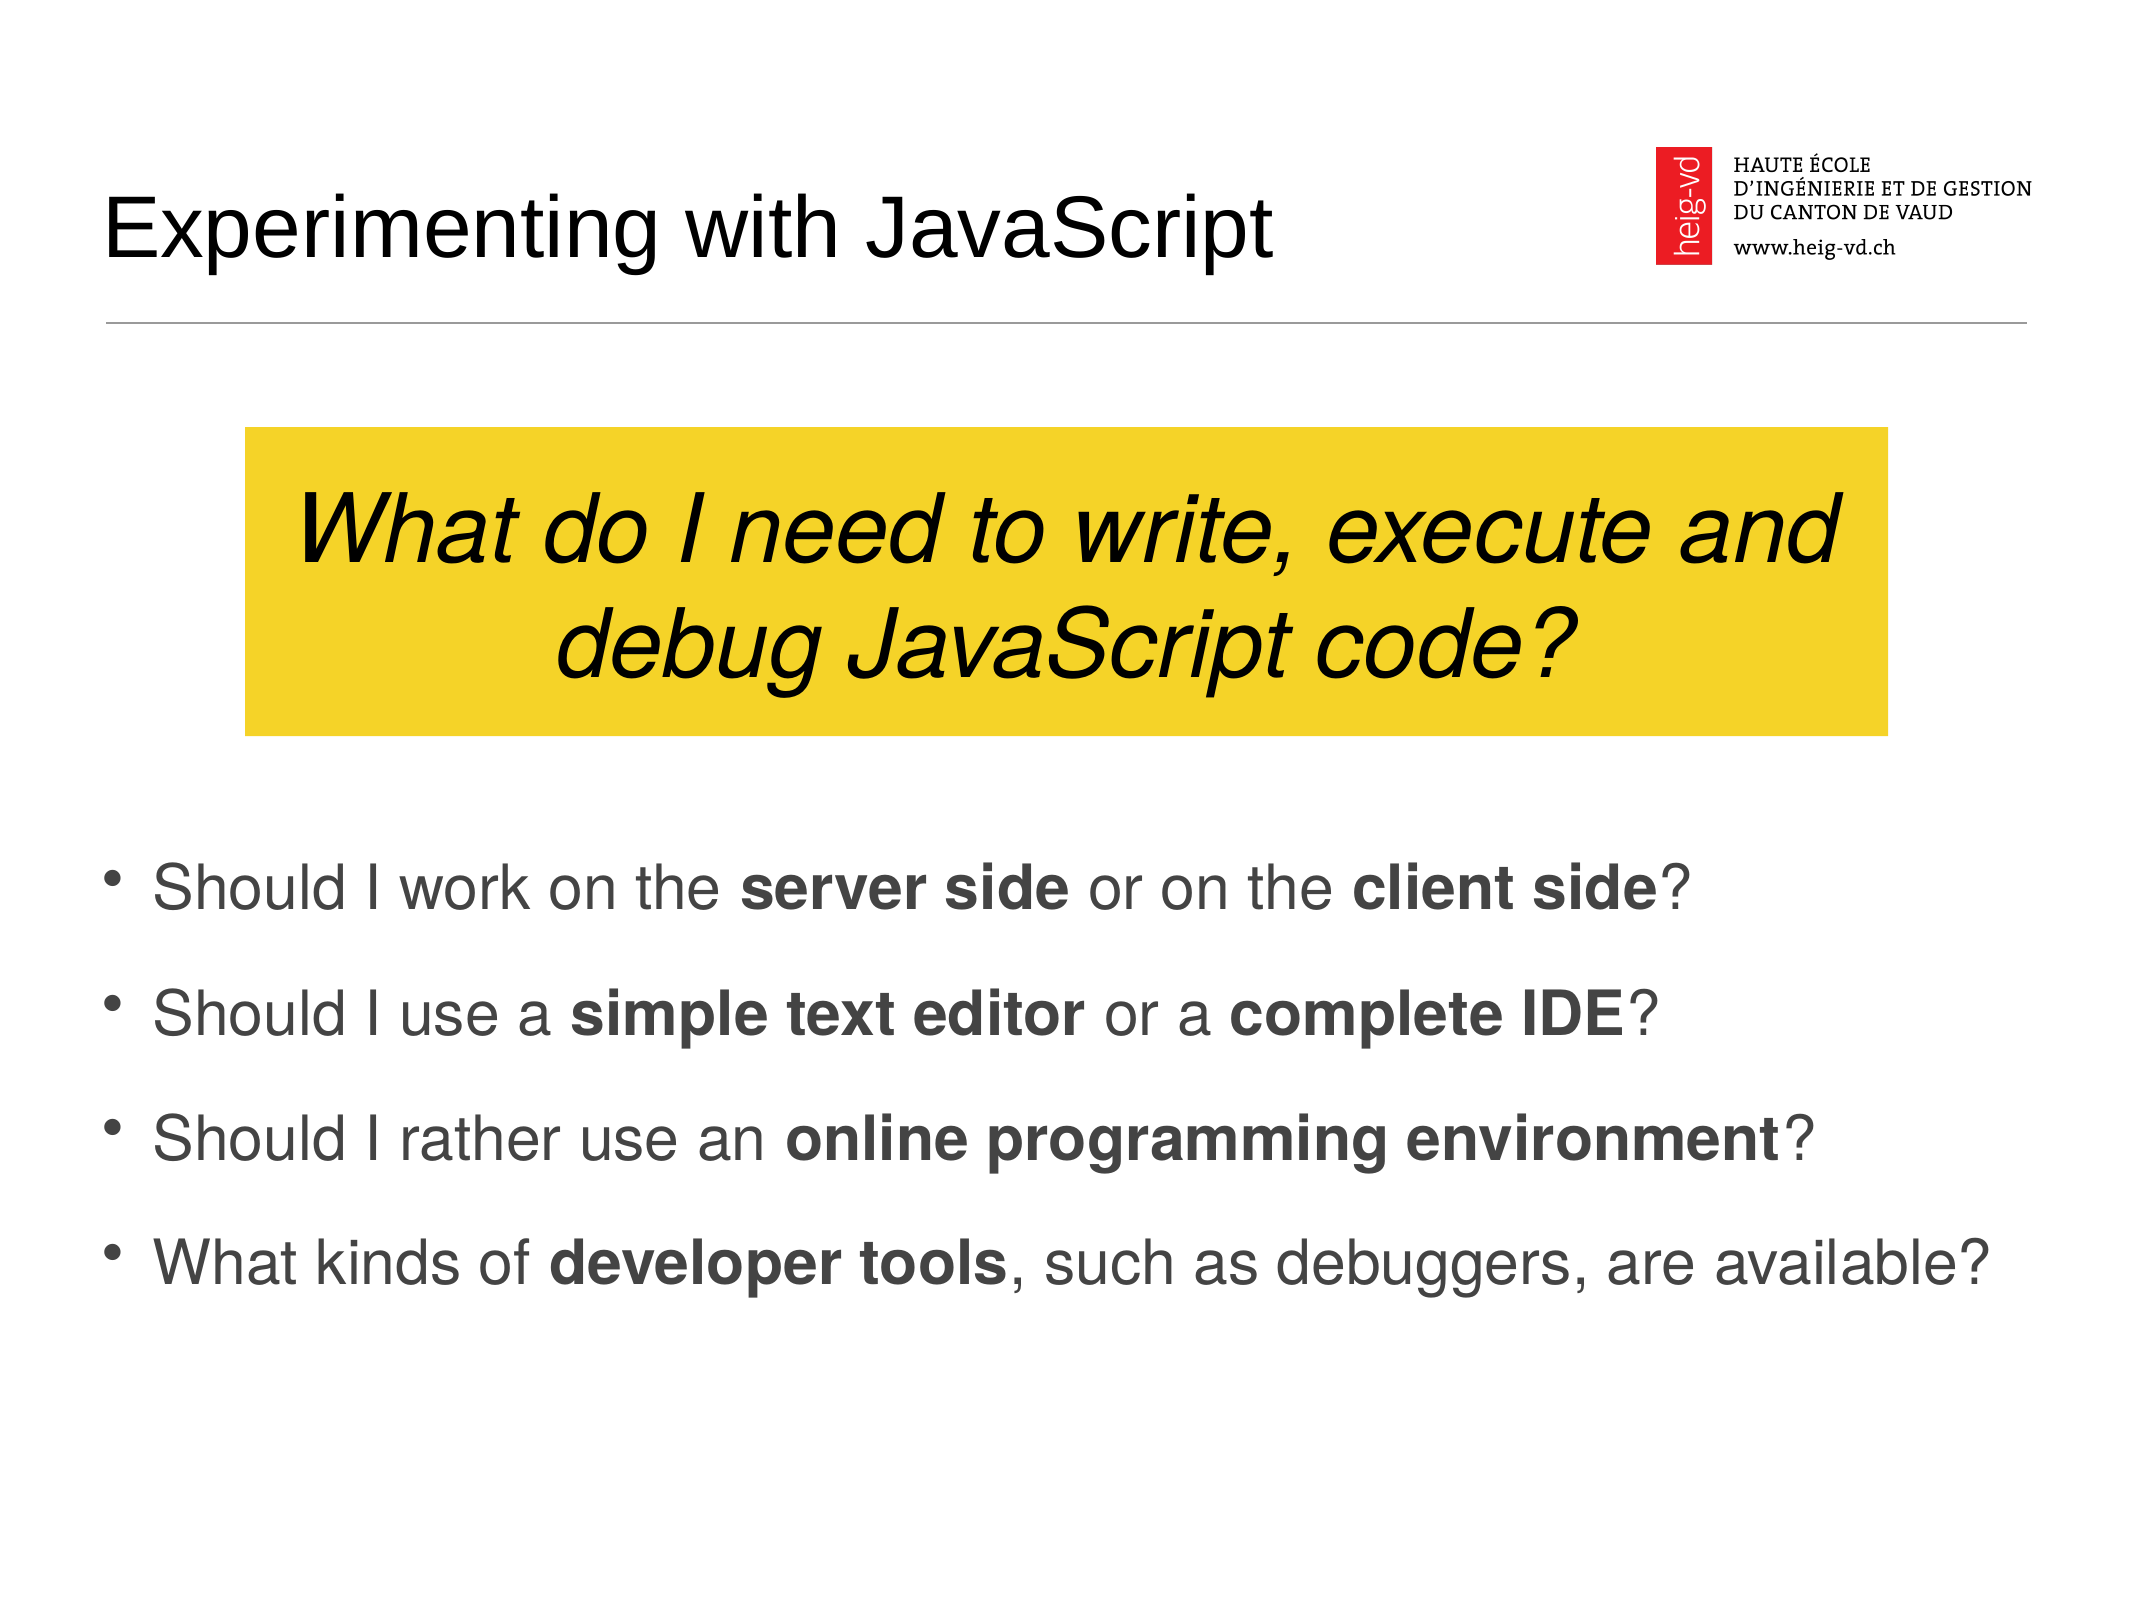

# Experimenting with JavaScript
What do I need to write, execute and debug JavaScript code?
Should I work on the server side or on the client side?
Should I use a simple text editor or a complete IDE?
Should I rather use an online programming environment?
What kinds of developer tools, such as debuggers, are available?